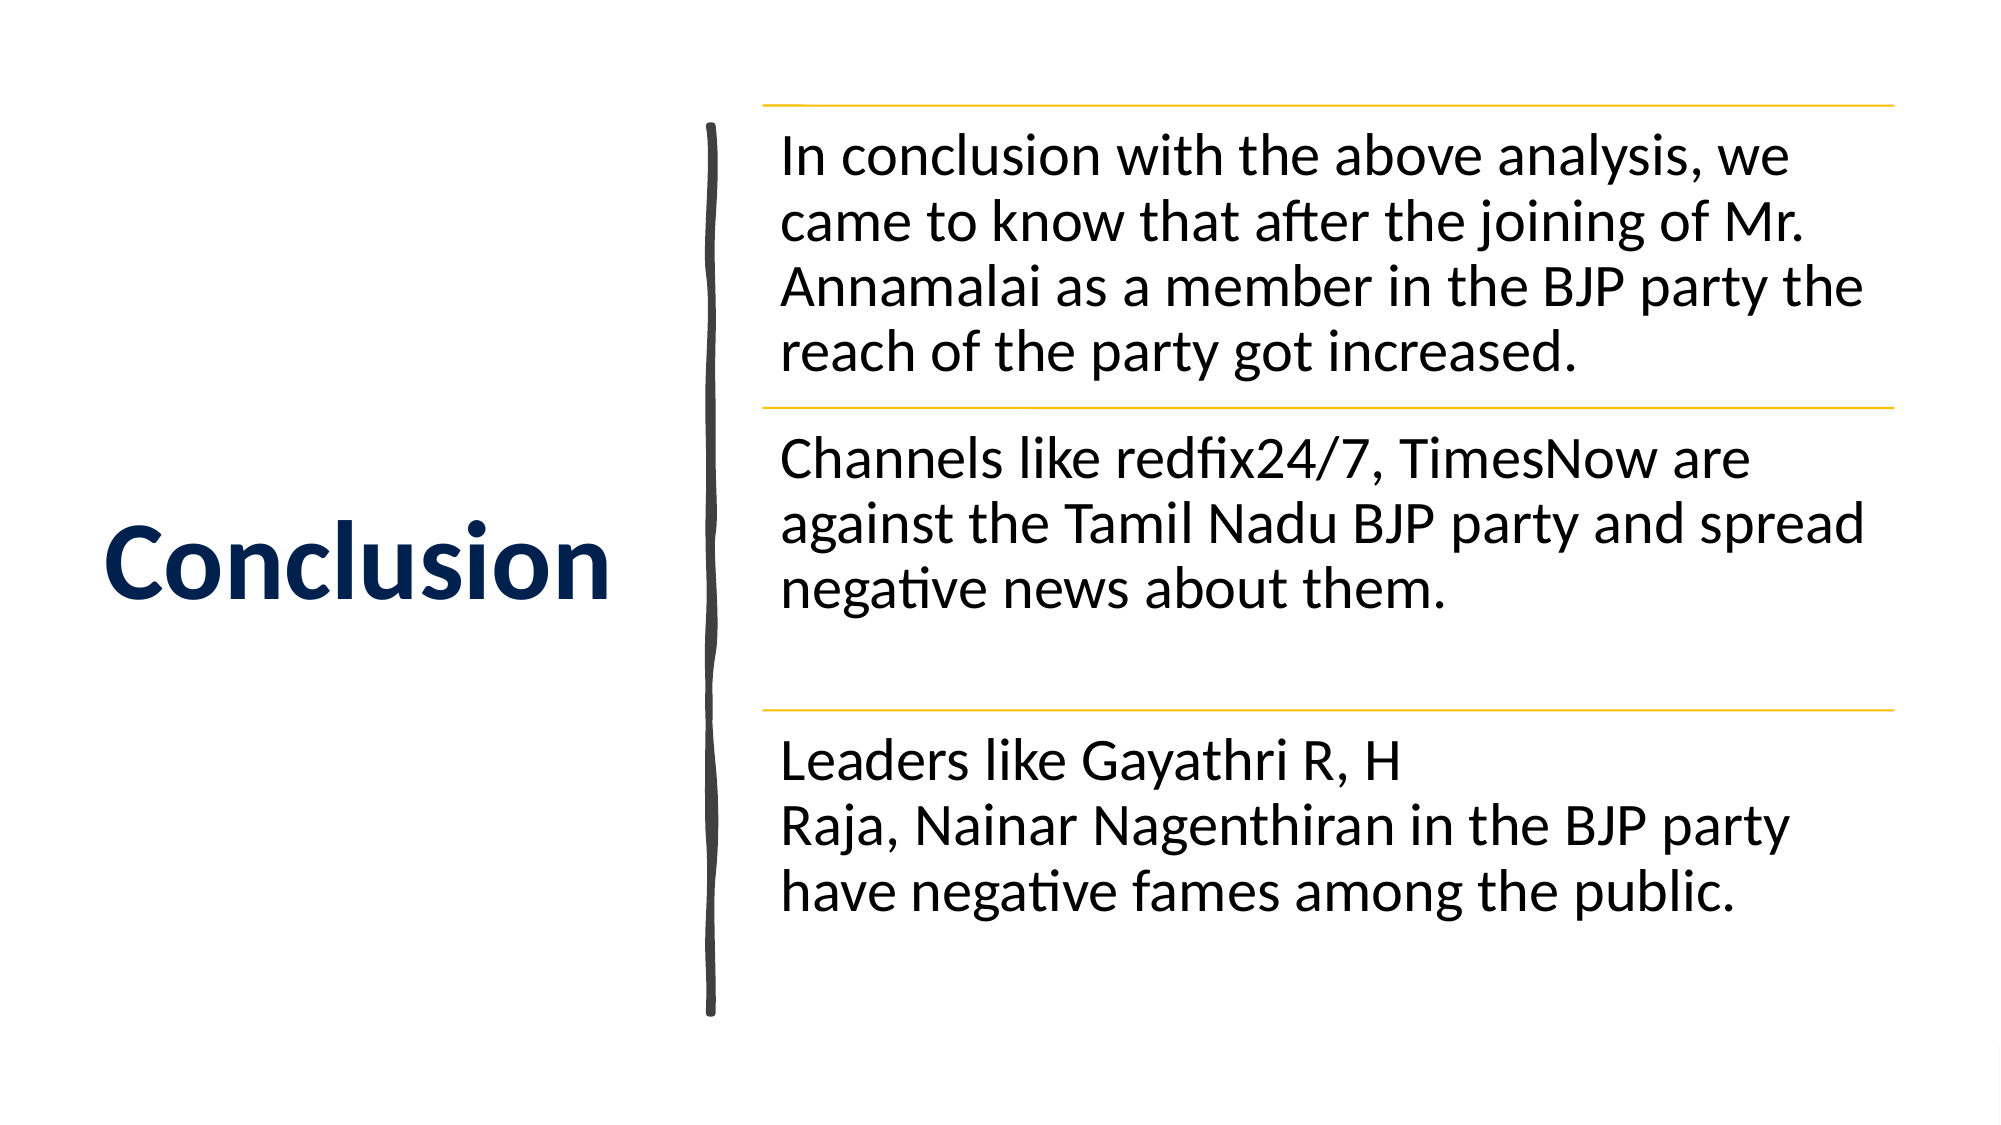

In conclusion with the above analysis, we came to know that after the joining of Mr. Annamalai as a member in the BJP party the reach of the party got increased.
Channels like redfix24/7, TimesNow are against the Tamil Nadu BJP party and spread negative news about them.
Leaders like Gayathri R, H Raja, Nainar Nagenthiran in the BJP party have negative fames among the public.
# Conclusion